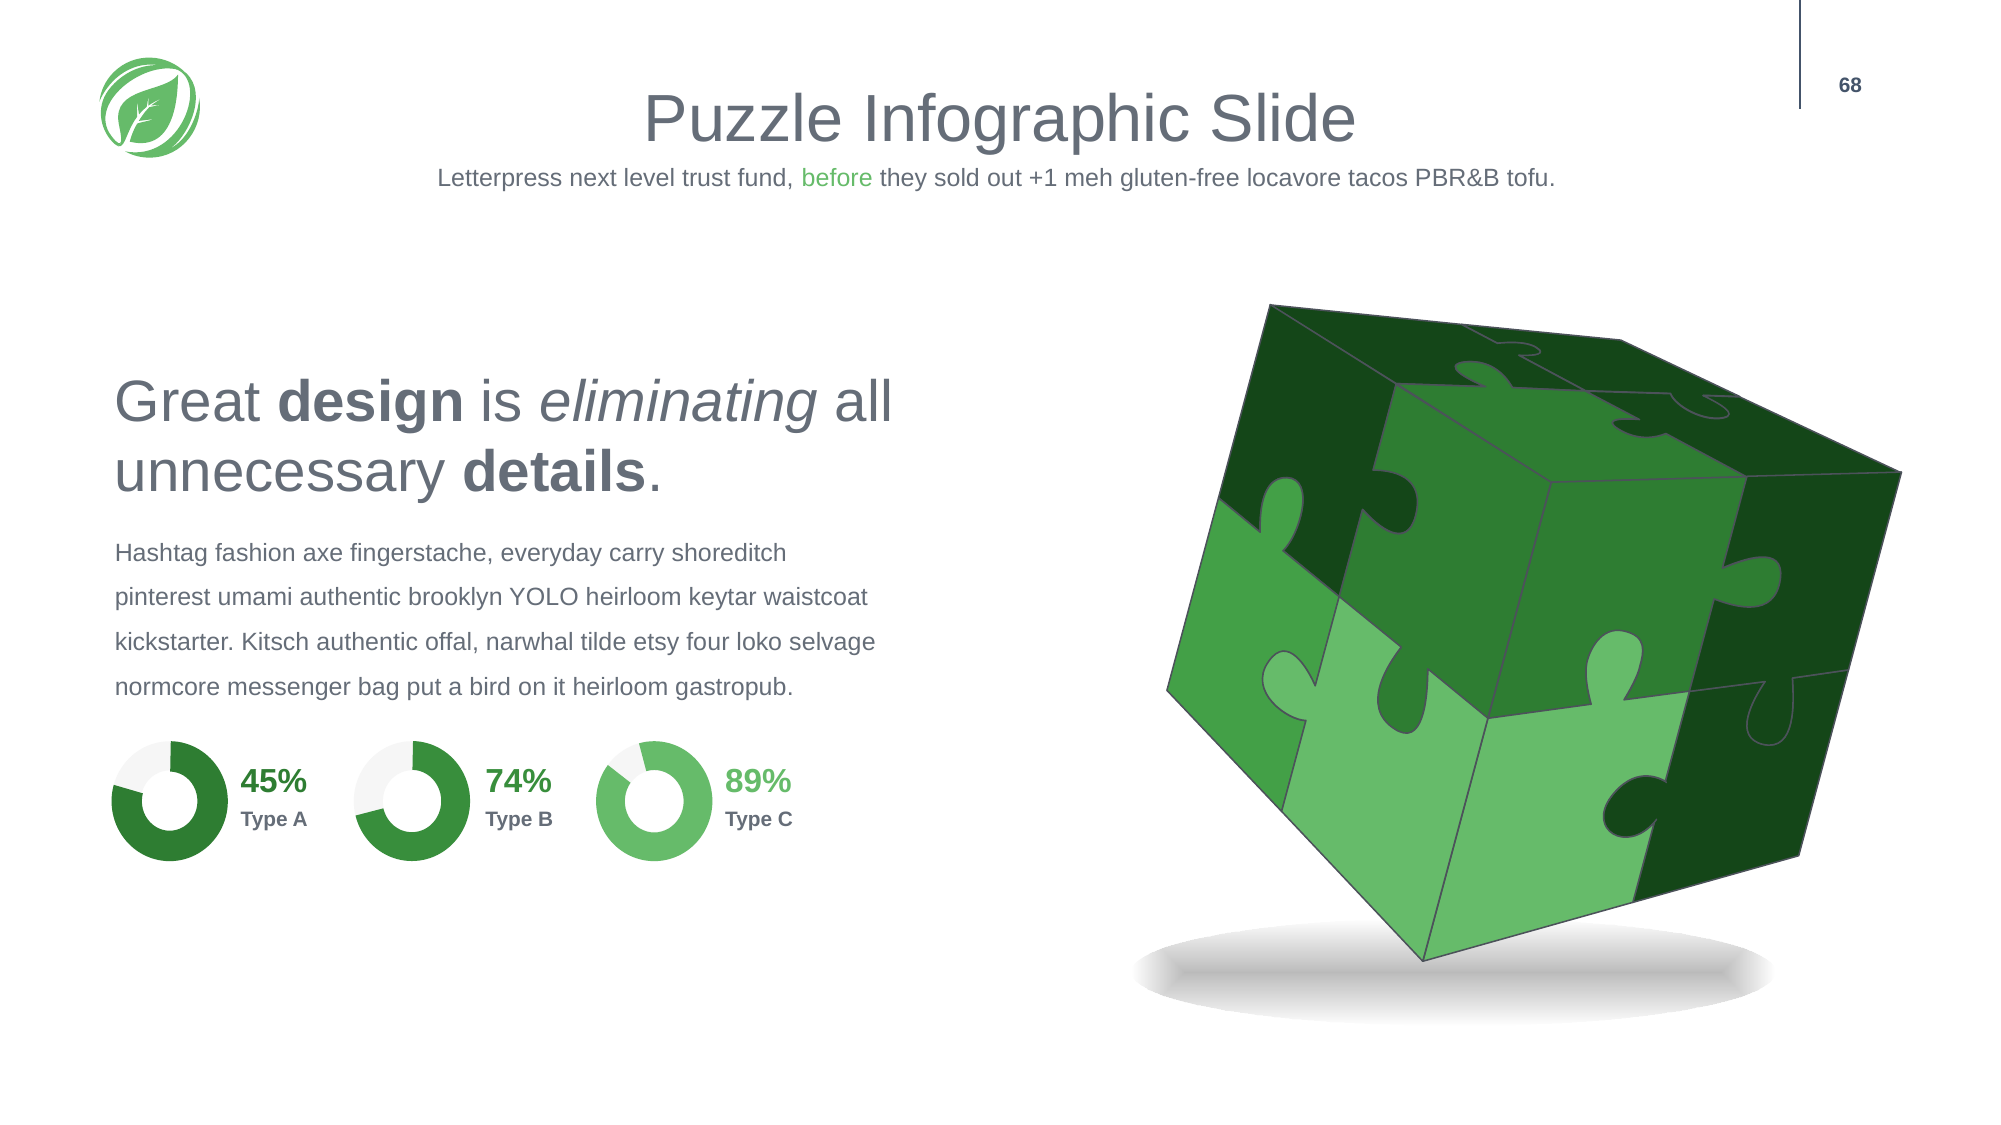

Puzzle Infographic Slide
Letterpress next level trust fund, before they sold out +1 meh gluten-free locavore tacos PBR&B tofu.

Great design is eliminating all unnecessary details.
Hashtag fashion axe fingerstache, everyday carry shoreditch pinterest umami authentic brooklyn YOLO heirloom keytar waistcoat kickstarter. Kitsch authentic offal, narwhal tilde etsy four loko selvage normcore messenger bag put a bird on it heirloom gastropub.

74%
Type B

89%
Type C

45%
Type A